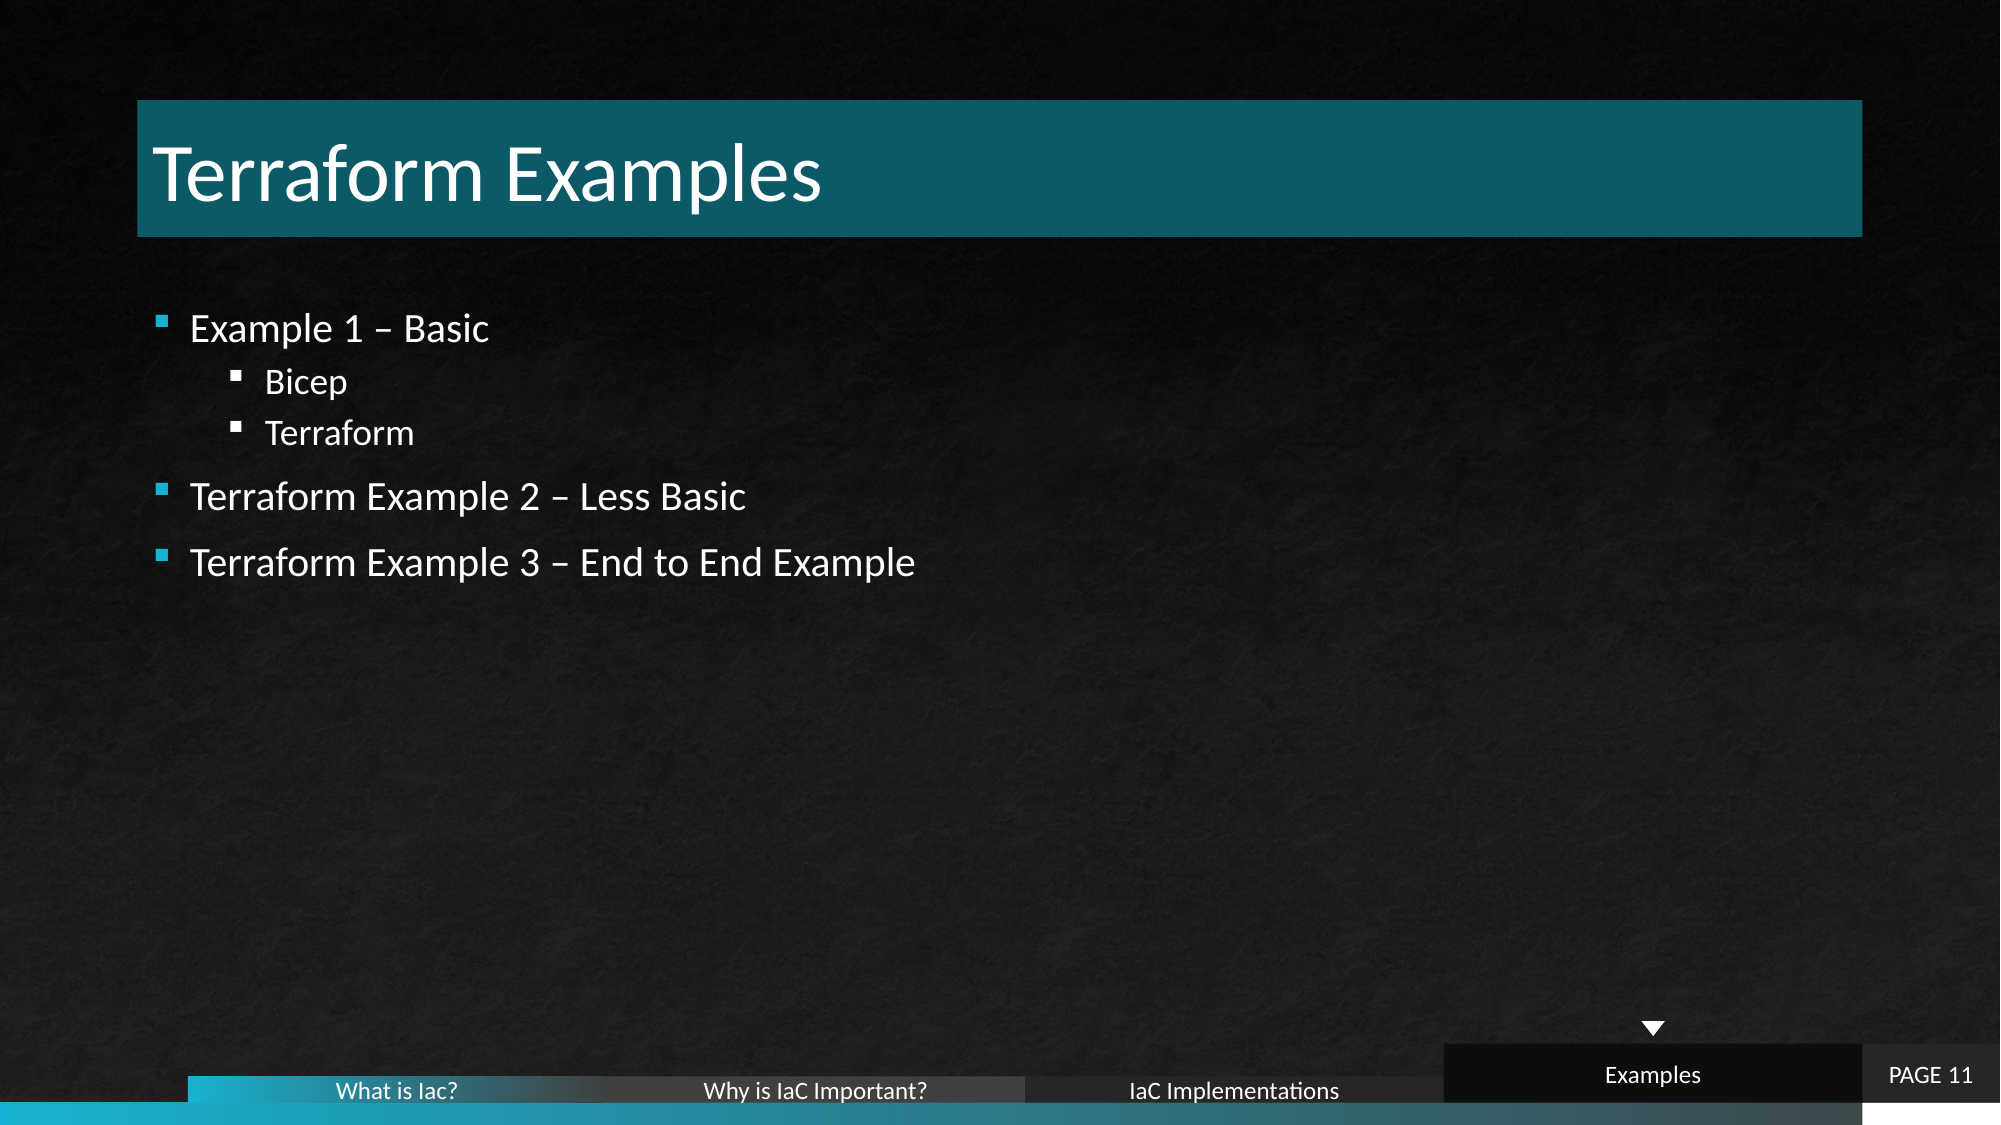

# Terraform Examples
Example 1 – Basic
Bicep
Terraform
Terraform Example 2 – Less Basic
Terraform Example 3 – End to End Example

PAGE 11
Examples
Why is IaC Important?
IaC Implementations
What is Iac?